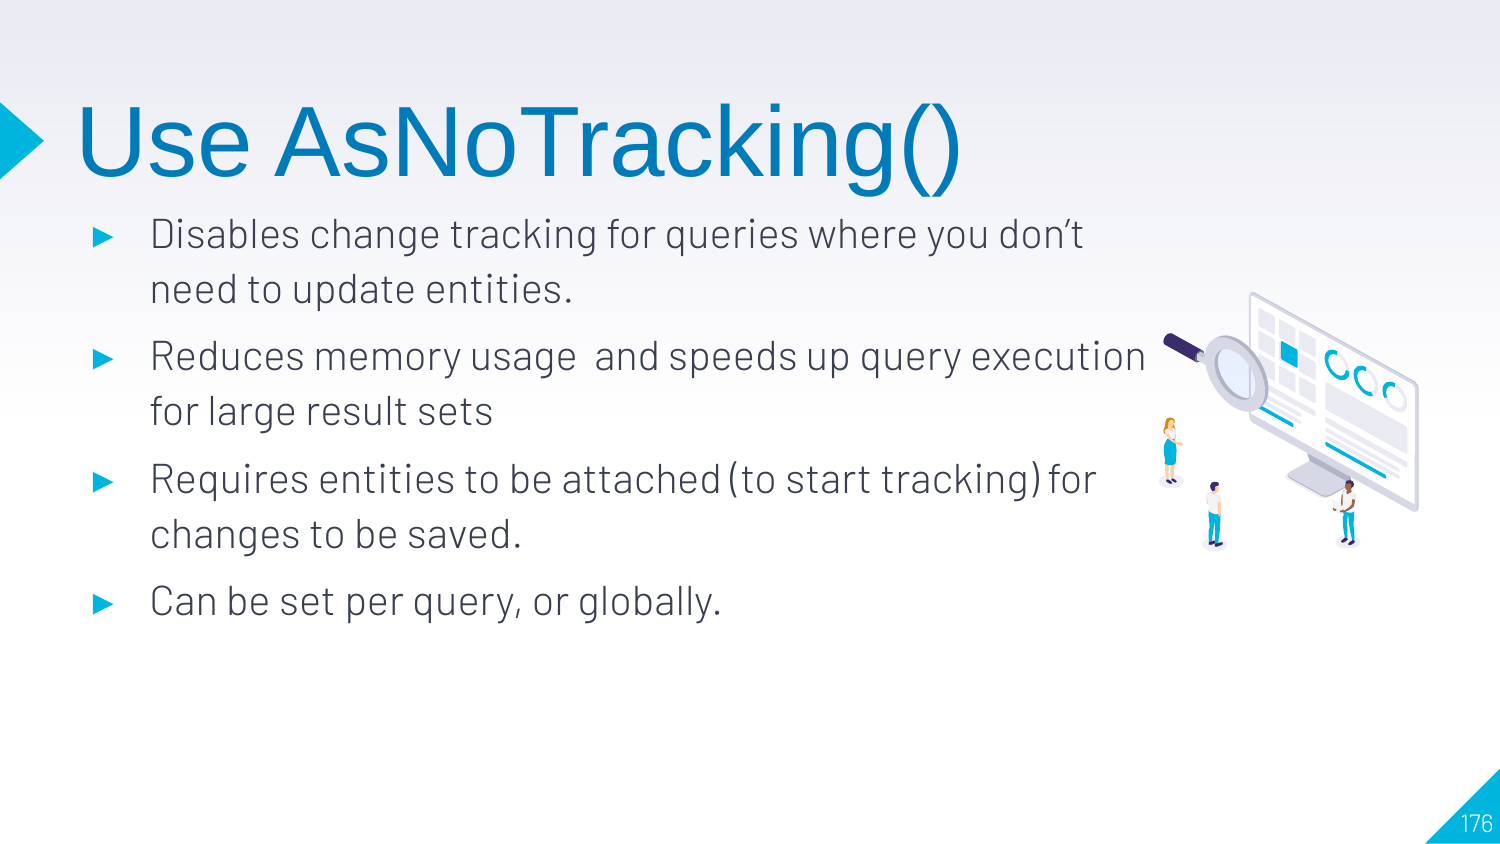

# Use AsNoTracking()
Disables change tracking for queries where you don’t need to update entities.
Reduces memory usage  and speeds up query execution for large result sets
Requires entities to be attached (to start tracking) for changes to be saved.
Can be set per query, or globally.

176